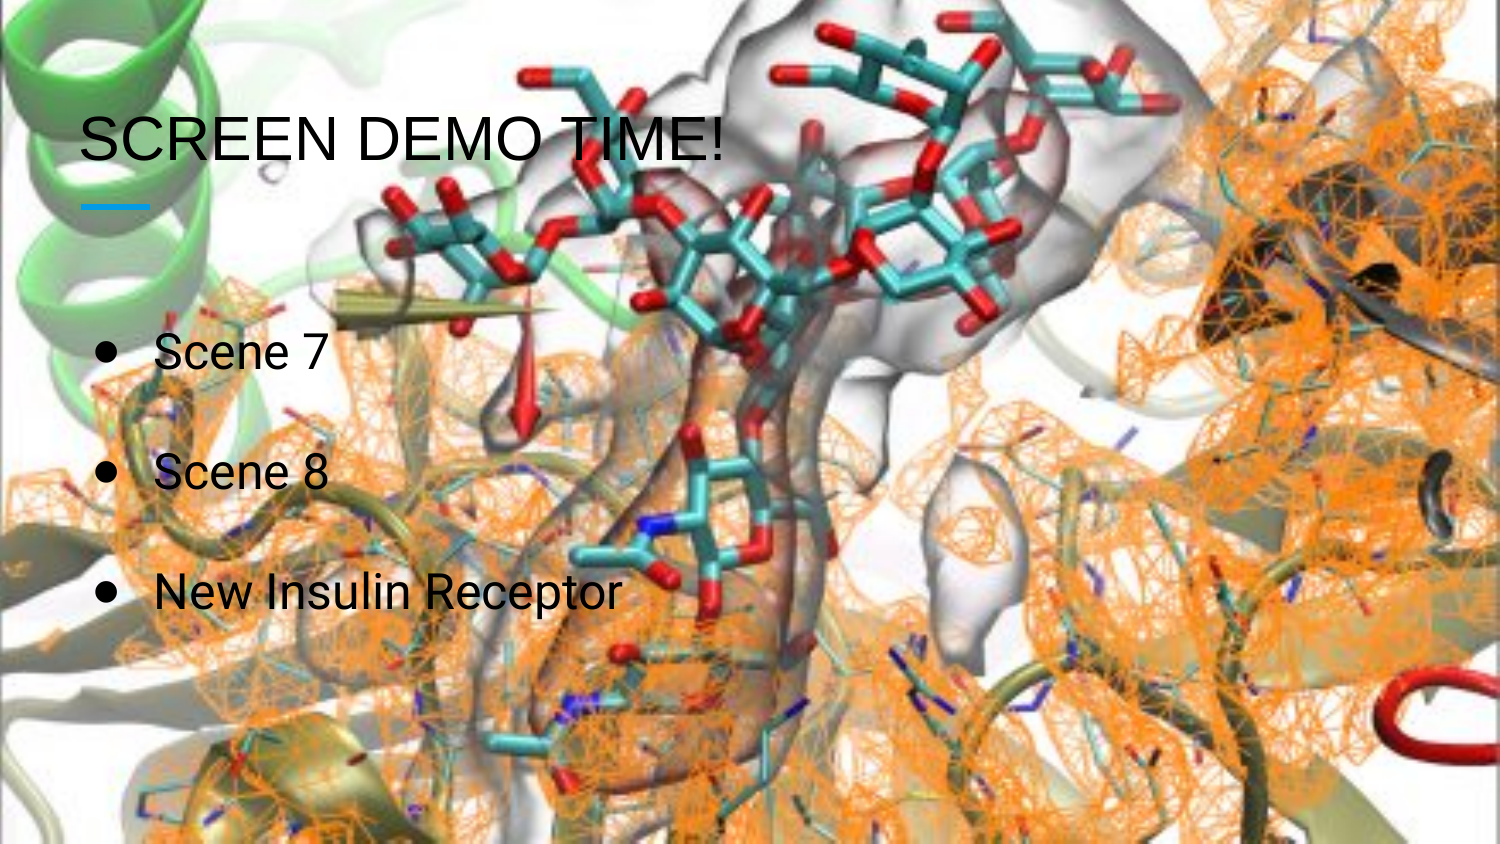

# SCREEN DEMO TIME!
Scene 7
Scene 8
New Insulin Receptor